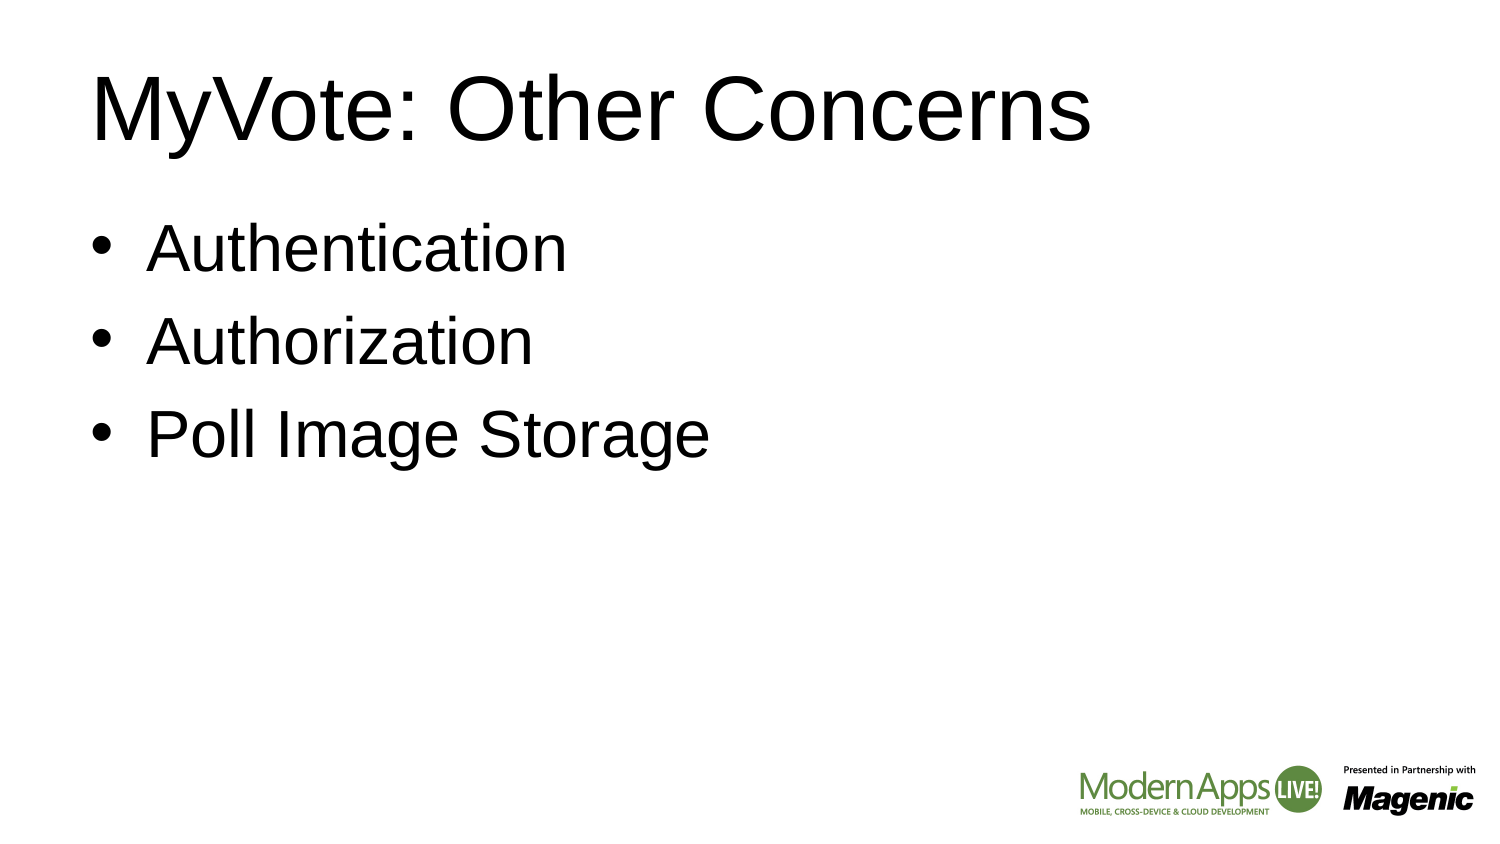

# MyVote: Other Concerns
Authentication
Authorization
Poll Image Storage